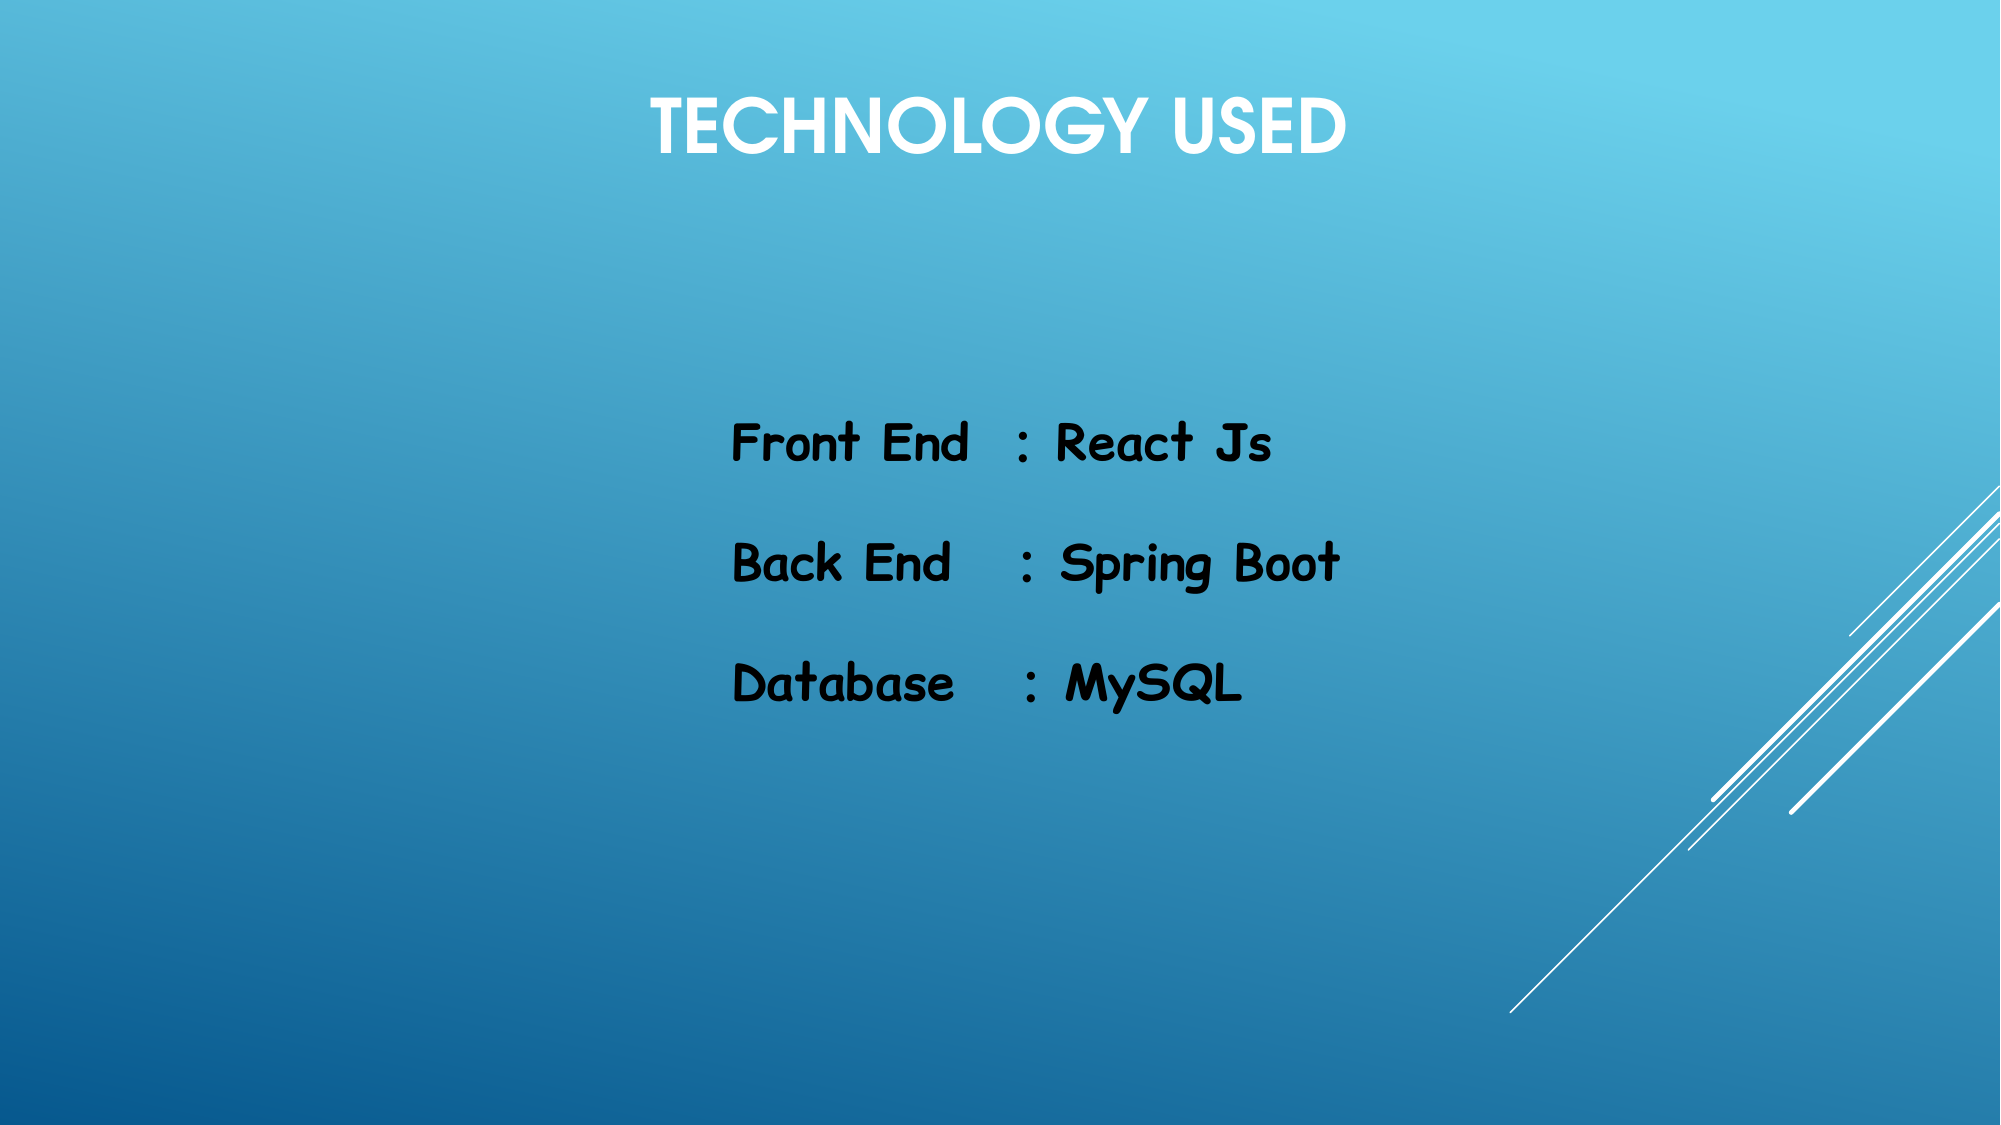

# Technology used
Front End  : React Js

Back End   : Spring Boot

Database   : MySQL